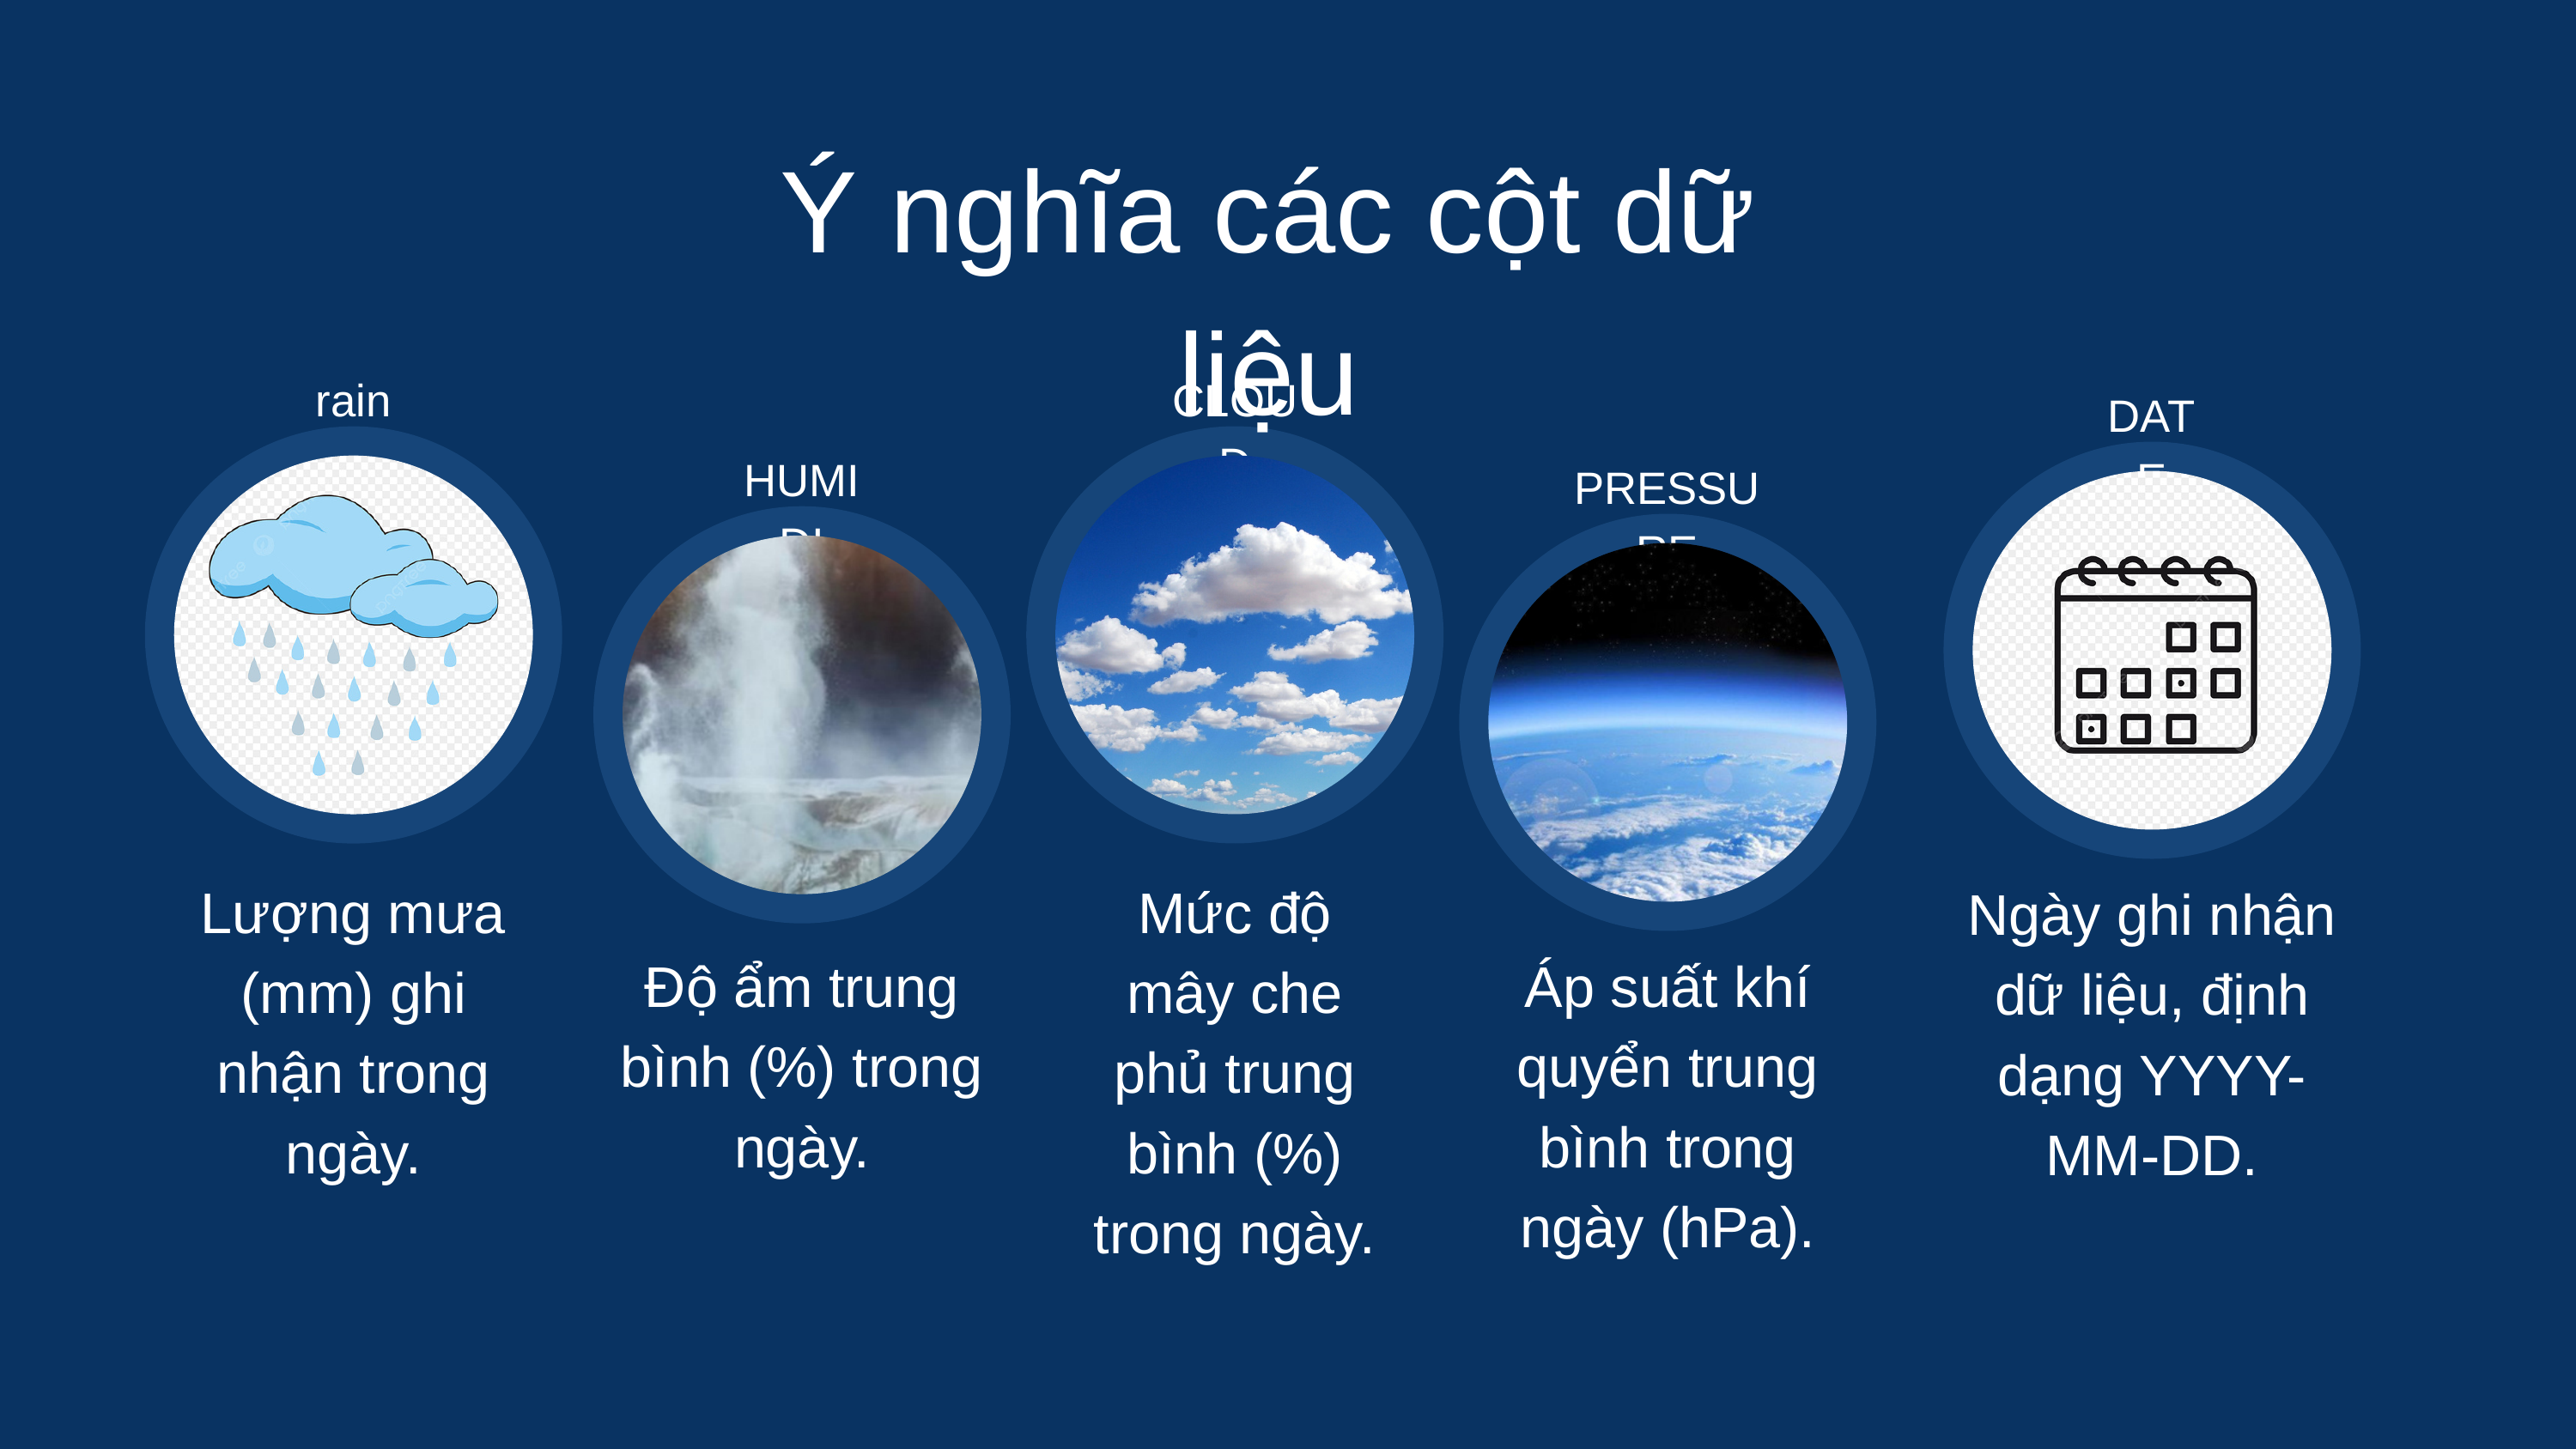

Ý nghĩa các cột dữ liệu
rain
CLOUD
DATE

HUMIDI
PRESSURE

Lượng mưa (mm) ghi nhận trong ngày.
Mức độ mây che phủ trung bình (%) trong ngày.
Ngày ghi nhận dữ liệu, định dạng YYYY-MM-DD.
Độ ẩm trung bình (%) trong ngày.
Áp suất khí quyển trung bình trong ngày (hPa).